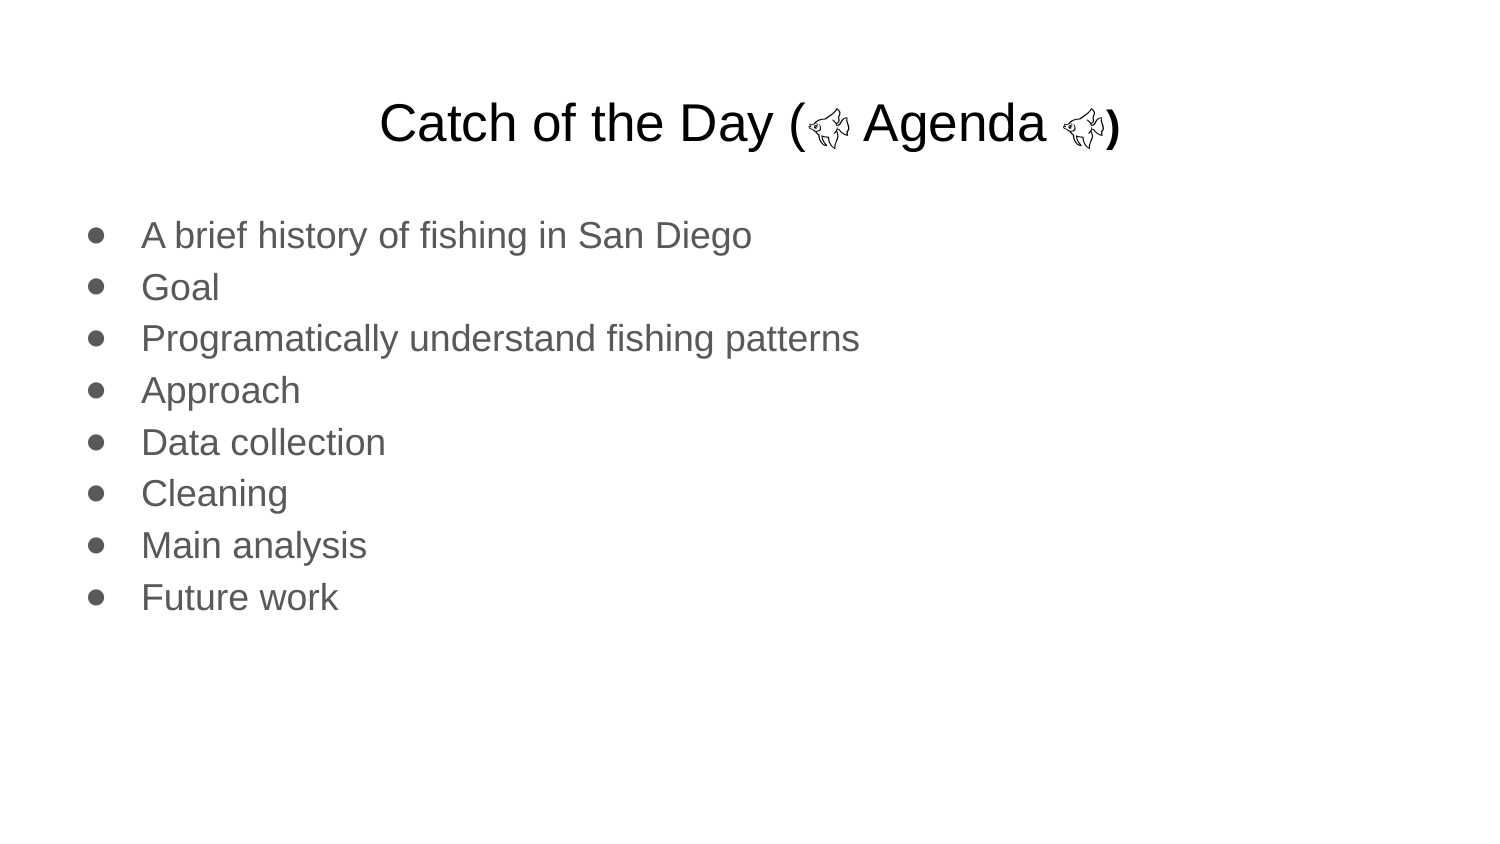

# Catch of the Day (🐠 Agenda 🐠)
A brief history of fishing in San Diego
Goal
Programatically understand fishing patterns
Approach
Data collection
Cleaning
Main analysis
Future work